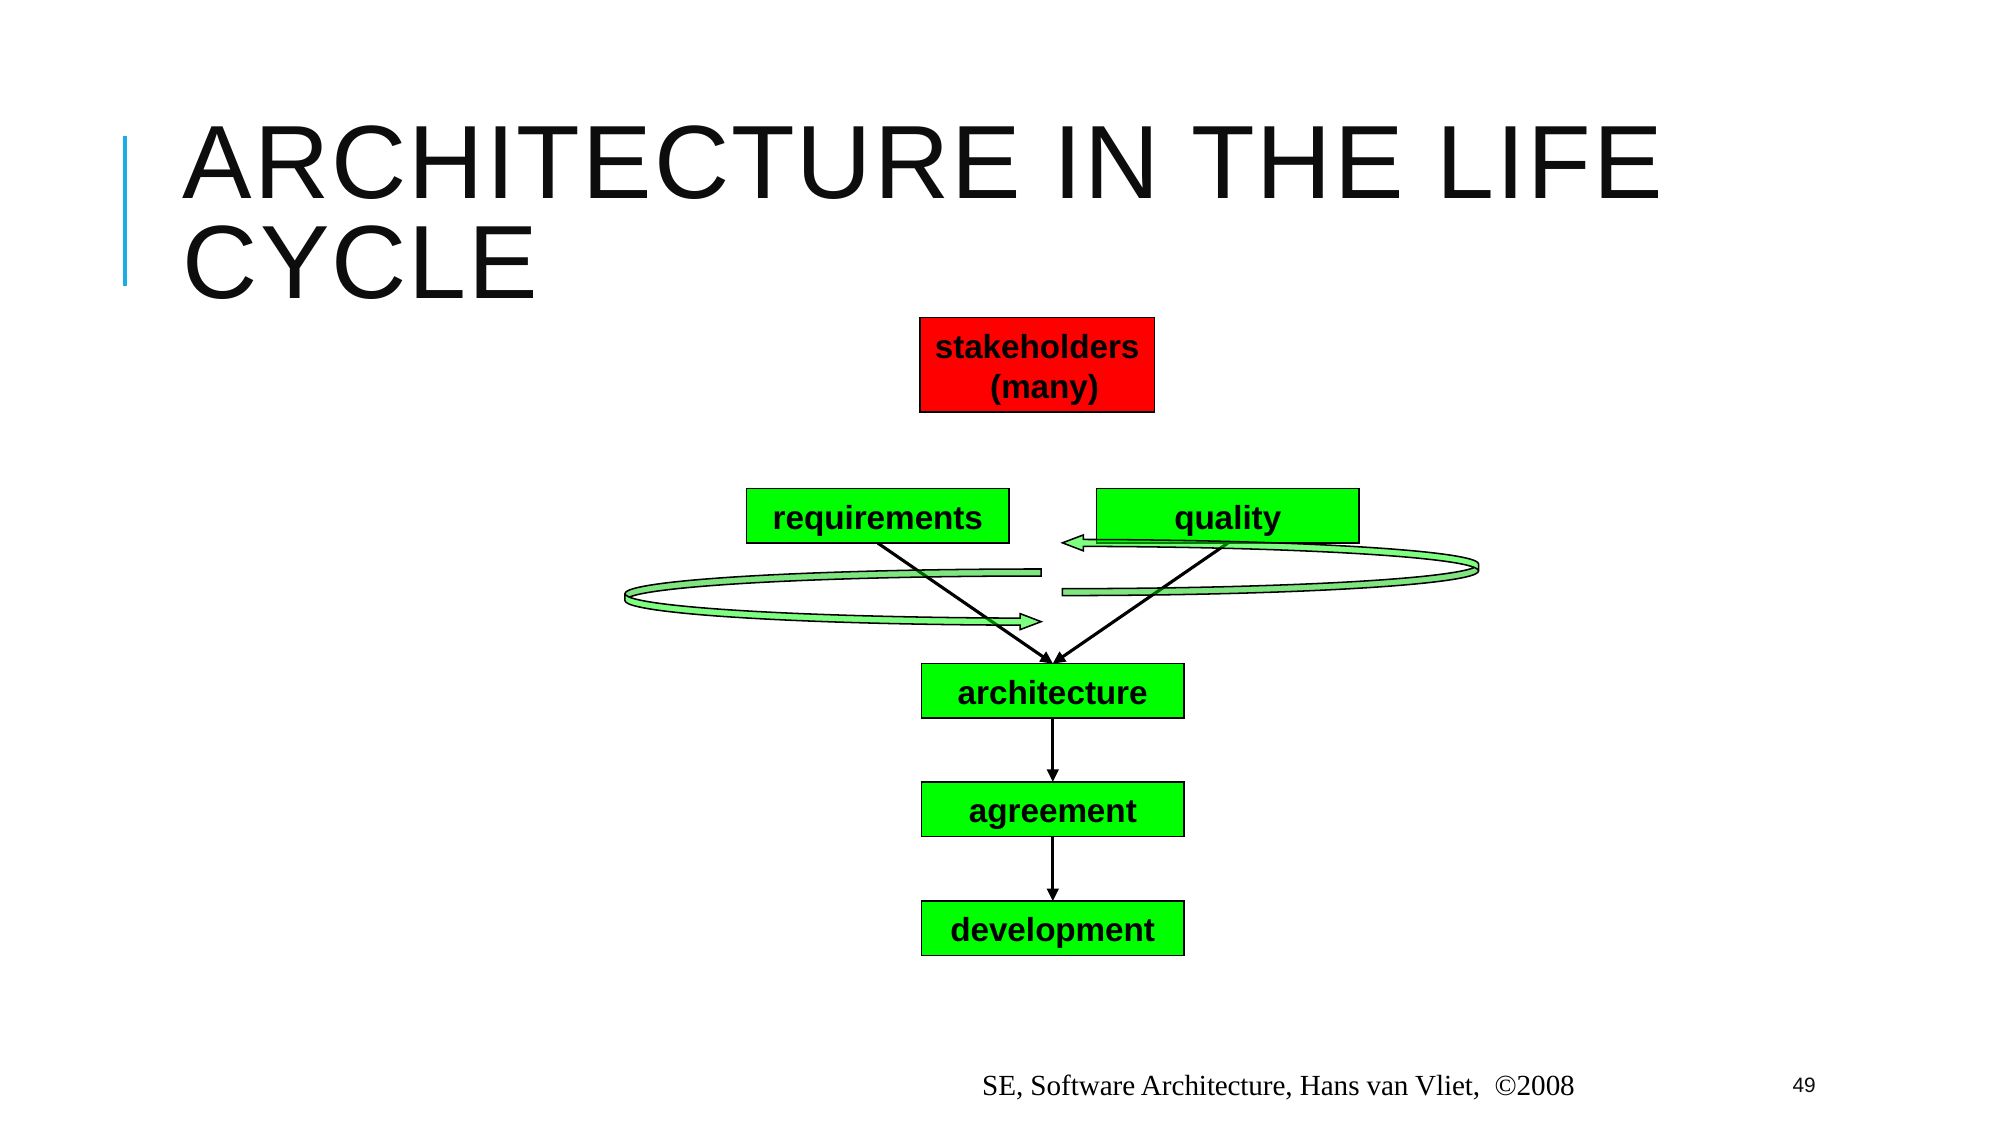

# Architecture in the life cycle
stakeholders
      (many)
requirements
quality

architecture
agreement
development
SE, Software Architecture, Hans van Vliet,  ©2008
49